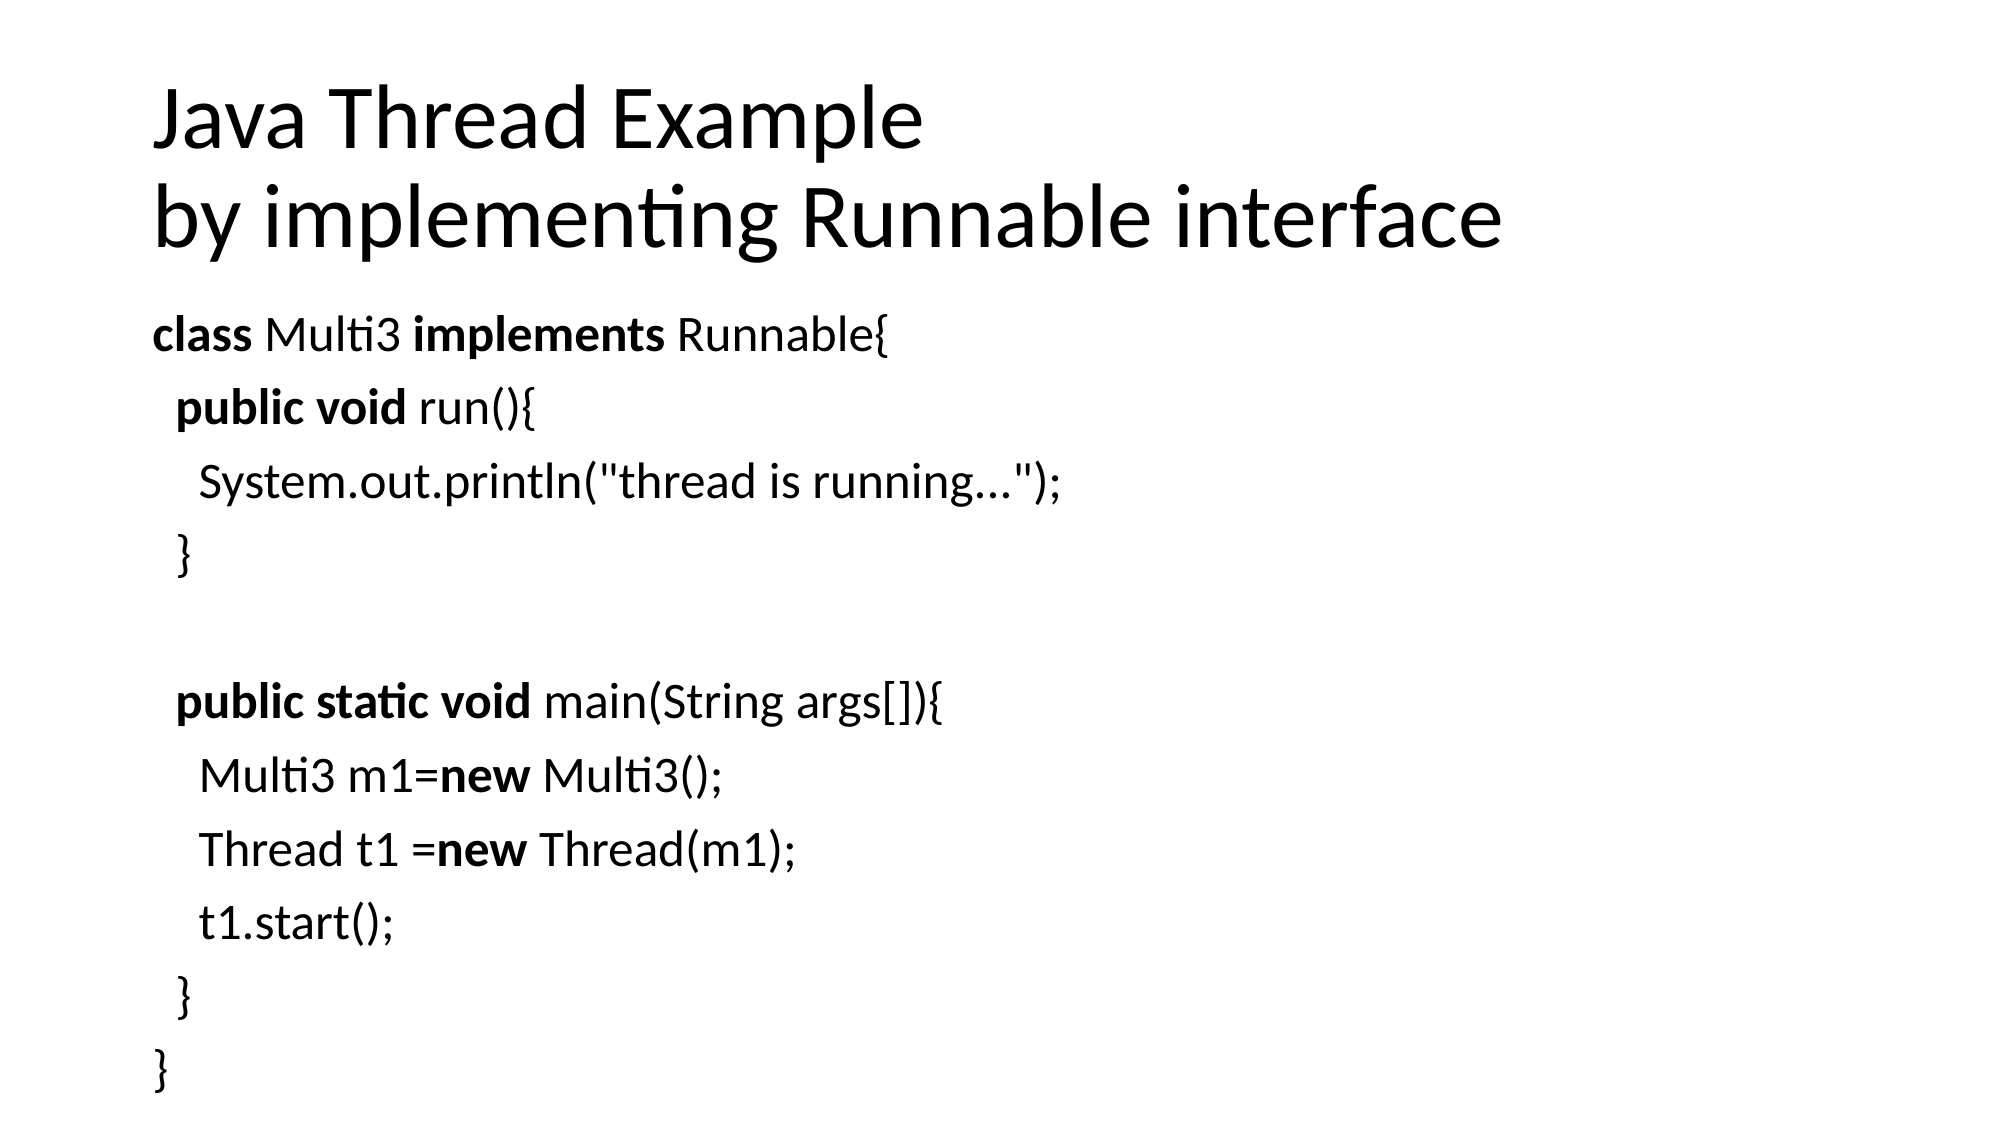

# Java Thread Example by implementing Runnable interface
class Multi3 implements Runnable{
  public void run(){
    System.out.println("thread is running...");
  }

  public static void main(String args[]){
    Multi3 m1=new Multi3();
    Thread t1 =new Thread(m1);
    t1.start();
  }
}